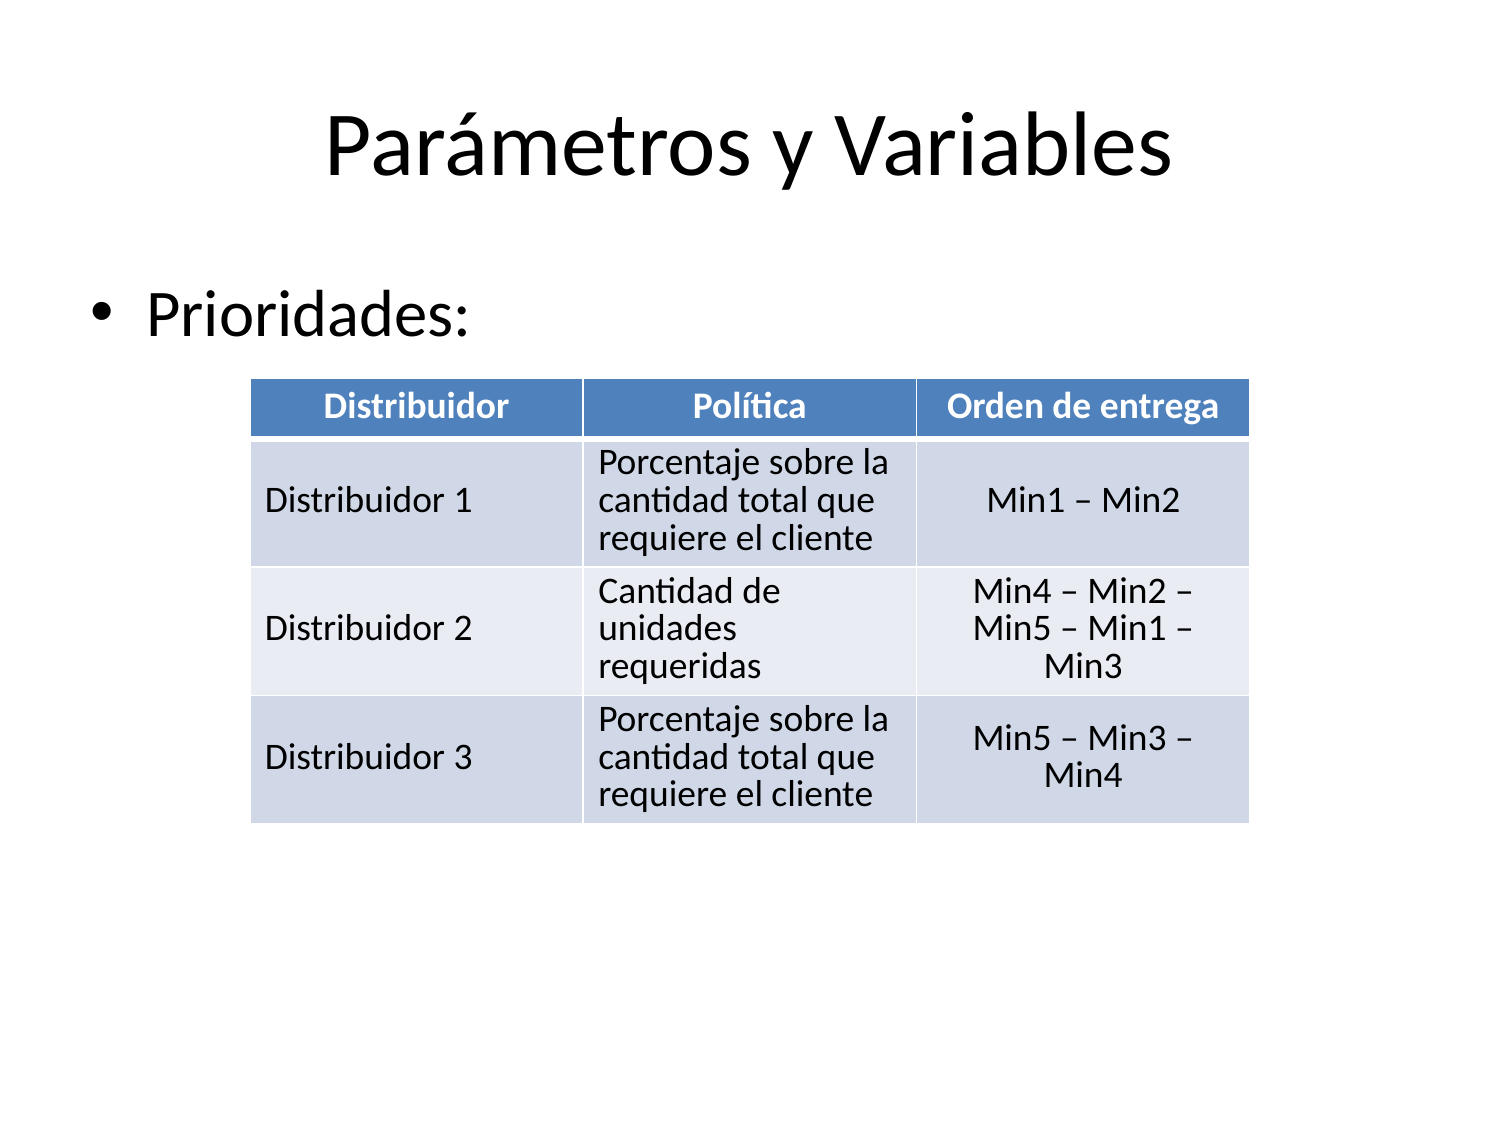

# Parámetros y Variables
Prioridades:

| Distribuidor | Política | Orden de entrega |
| --- | --- | --- |
| Distribuidor 1 | Porcentaje sobre la cantidad total que requiere el cliente | Min1 – Min2 |
| Distribuidor 2 | Cantidad de unidades requeridas | Min4 – Min2 – Min5 – Min1 – Min3 |
| Distribuidor 3 | Porcentaje sobre la cantidad total que requiere el cliente | Min5 – Min3 – Min4 |